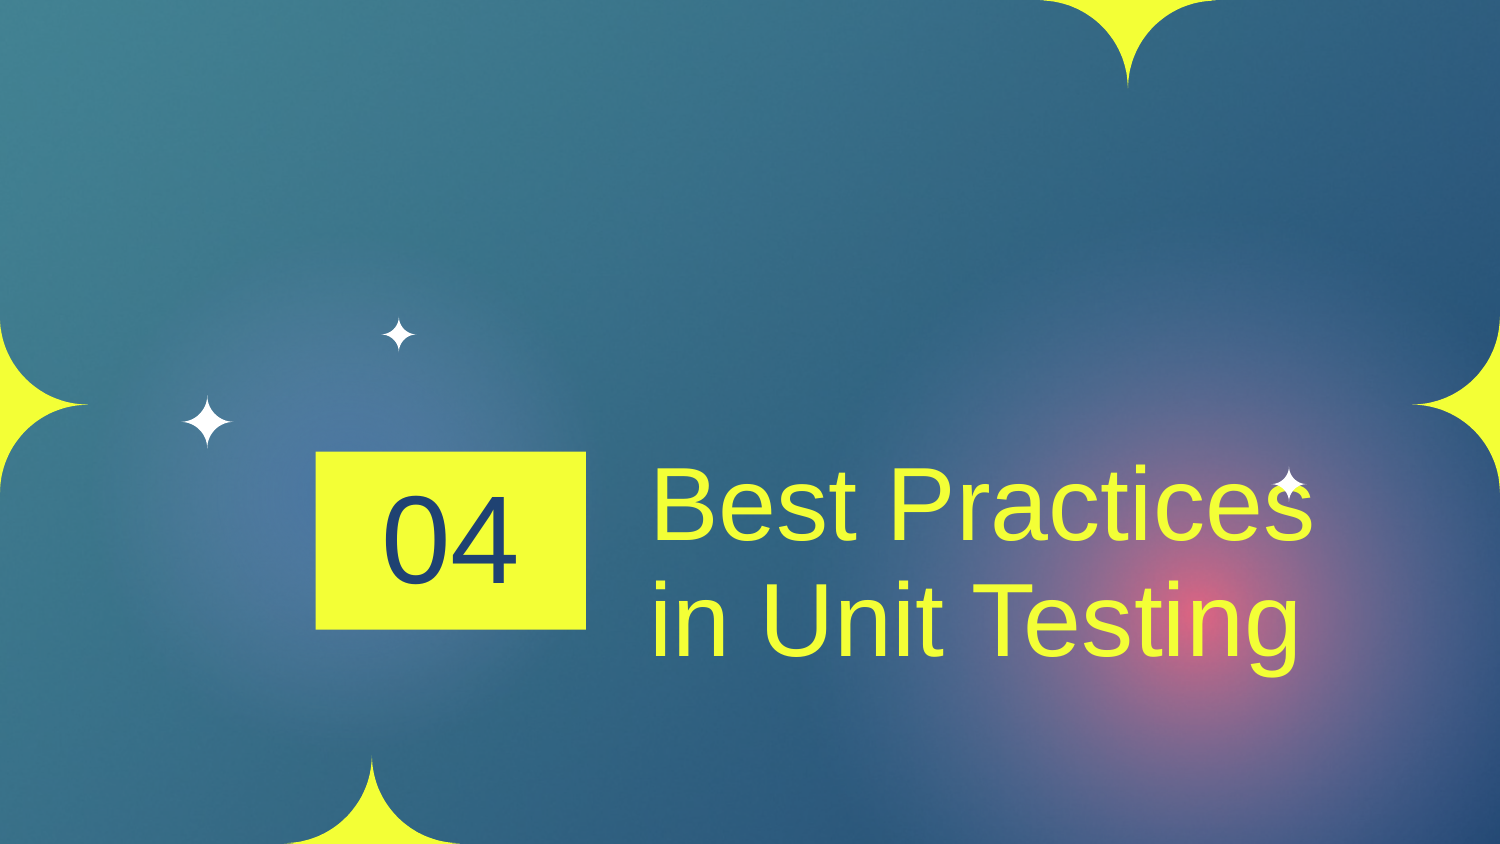

# Best Practices in Unit Testing
04